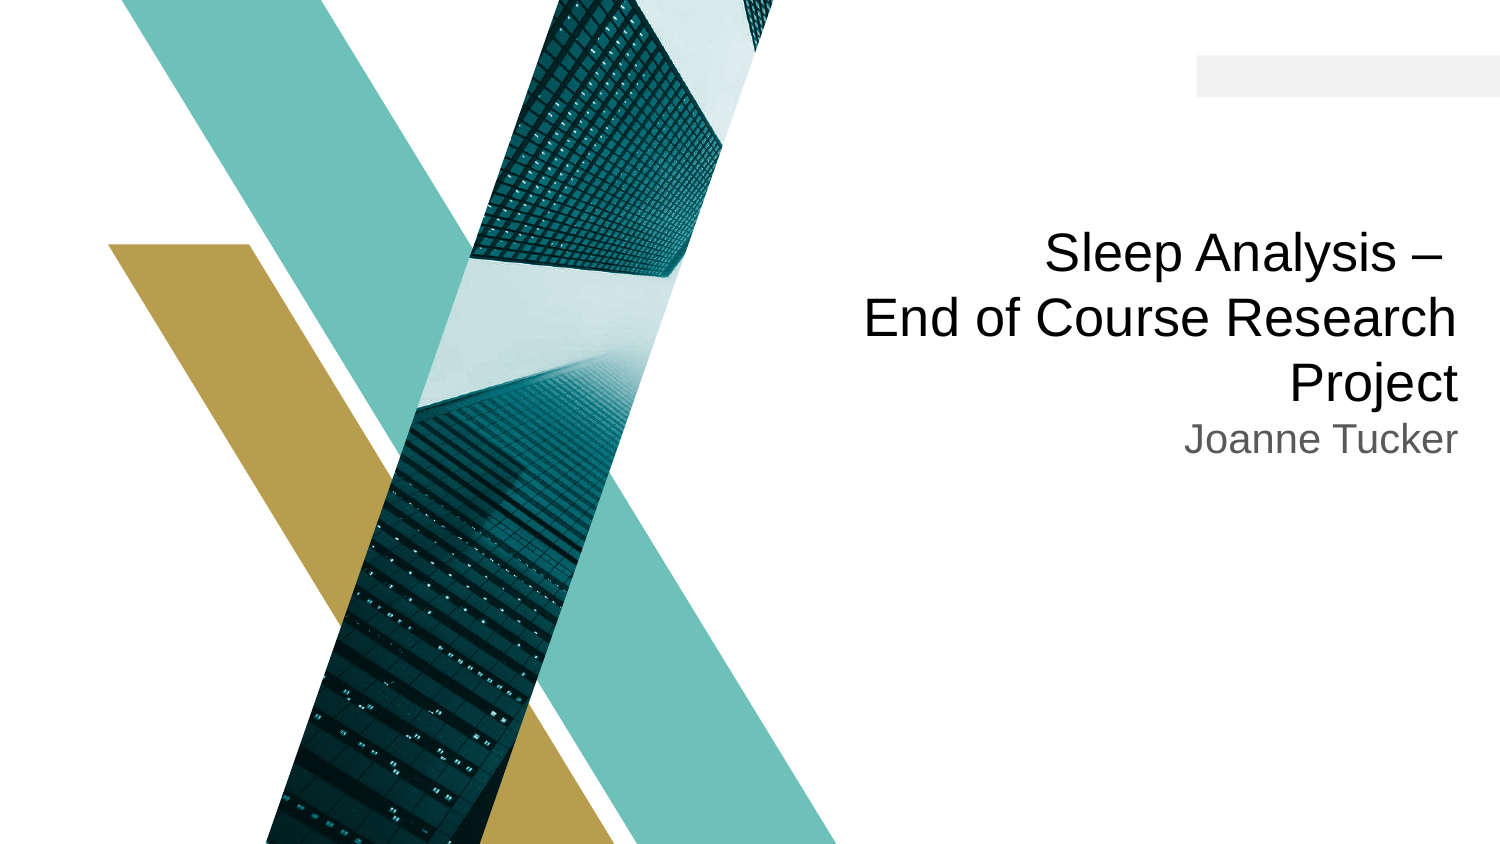

Sleep Analysis –
End of Course Research Project
Joanne Tucker